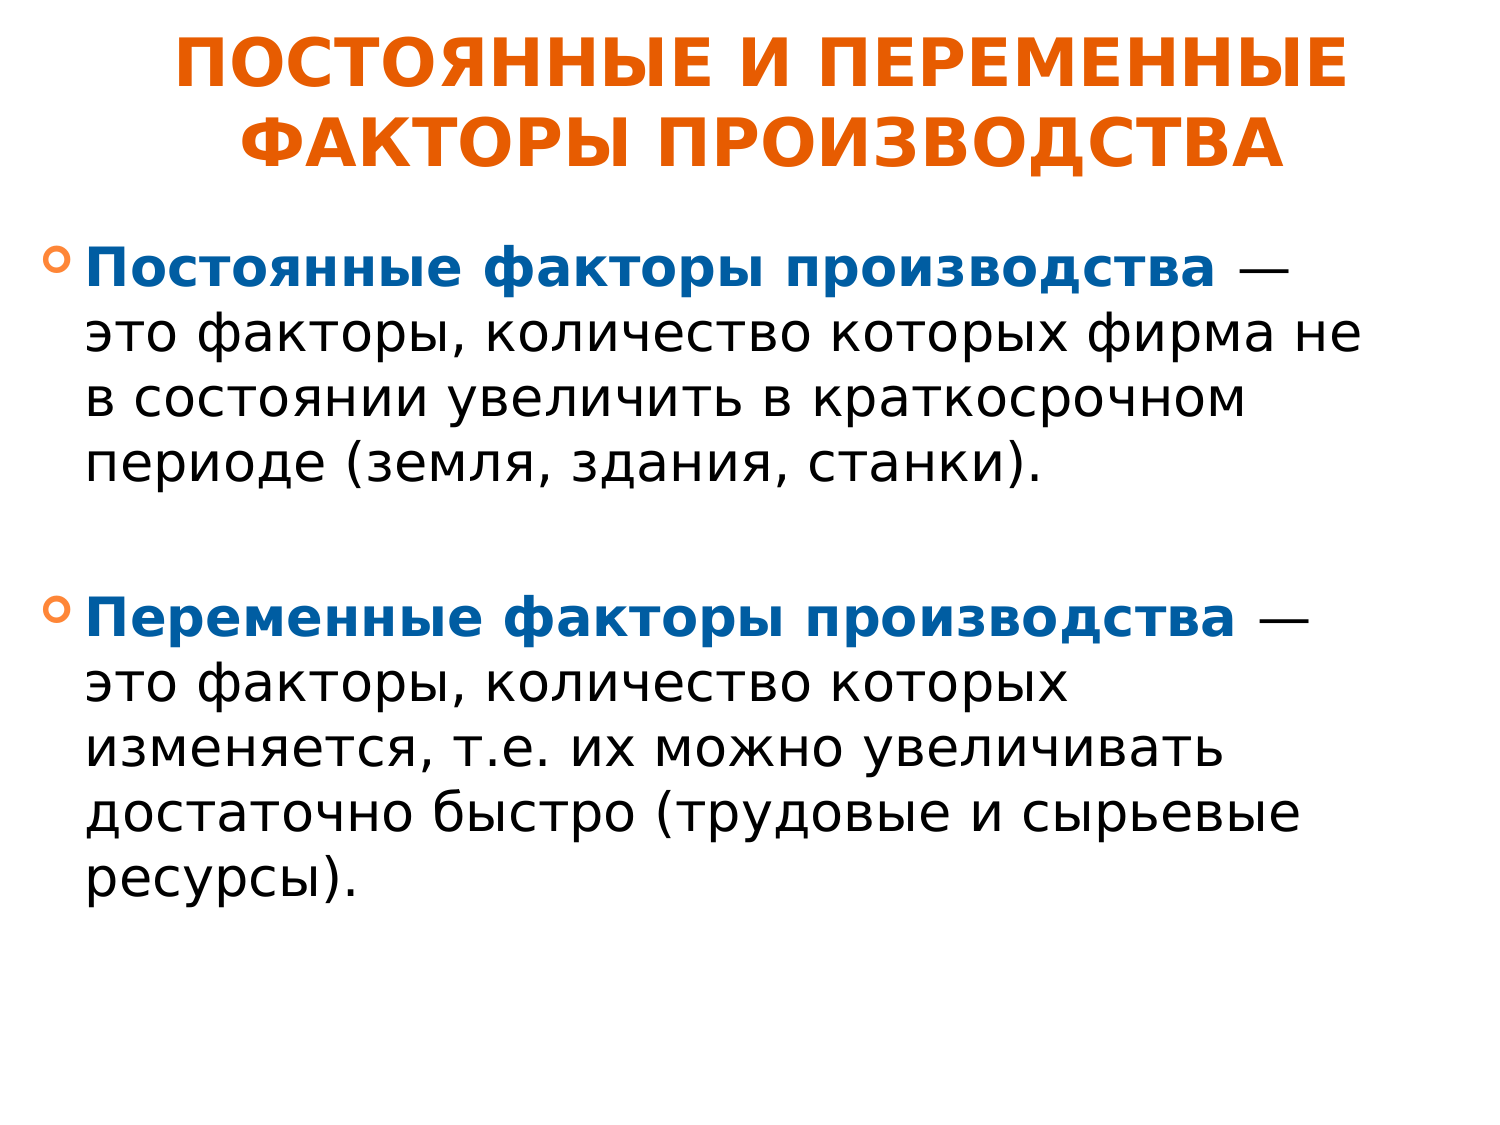

# ПОСТОЯННЫЕ И ПЕРЕМЕННЫЕ ФАКТОРЫ ПРОИЗВОДСТВА
Постоянные факторы производства — это факторы, количество которых фирма не в состоянии увеличить в краткосрочном периоде (земля, здания, станки).

Переменные факторы производства — это факторы, количество которых изменяется, т.е. их можно увеличивать достаточно быстро (трудовые и сырьевые ресурсы).